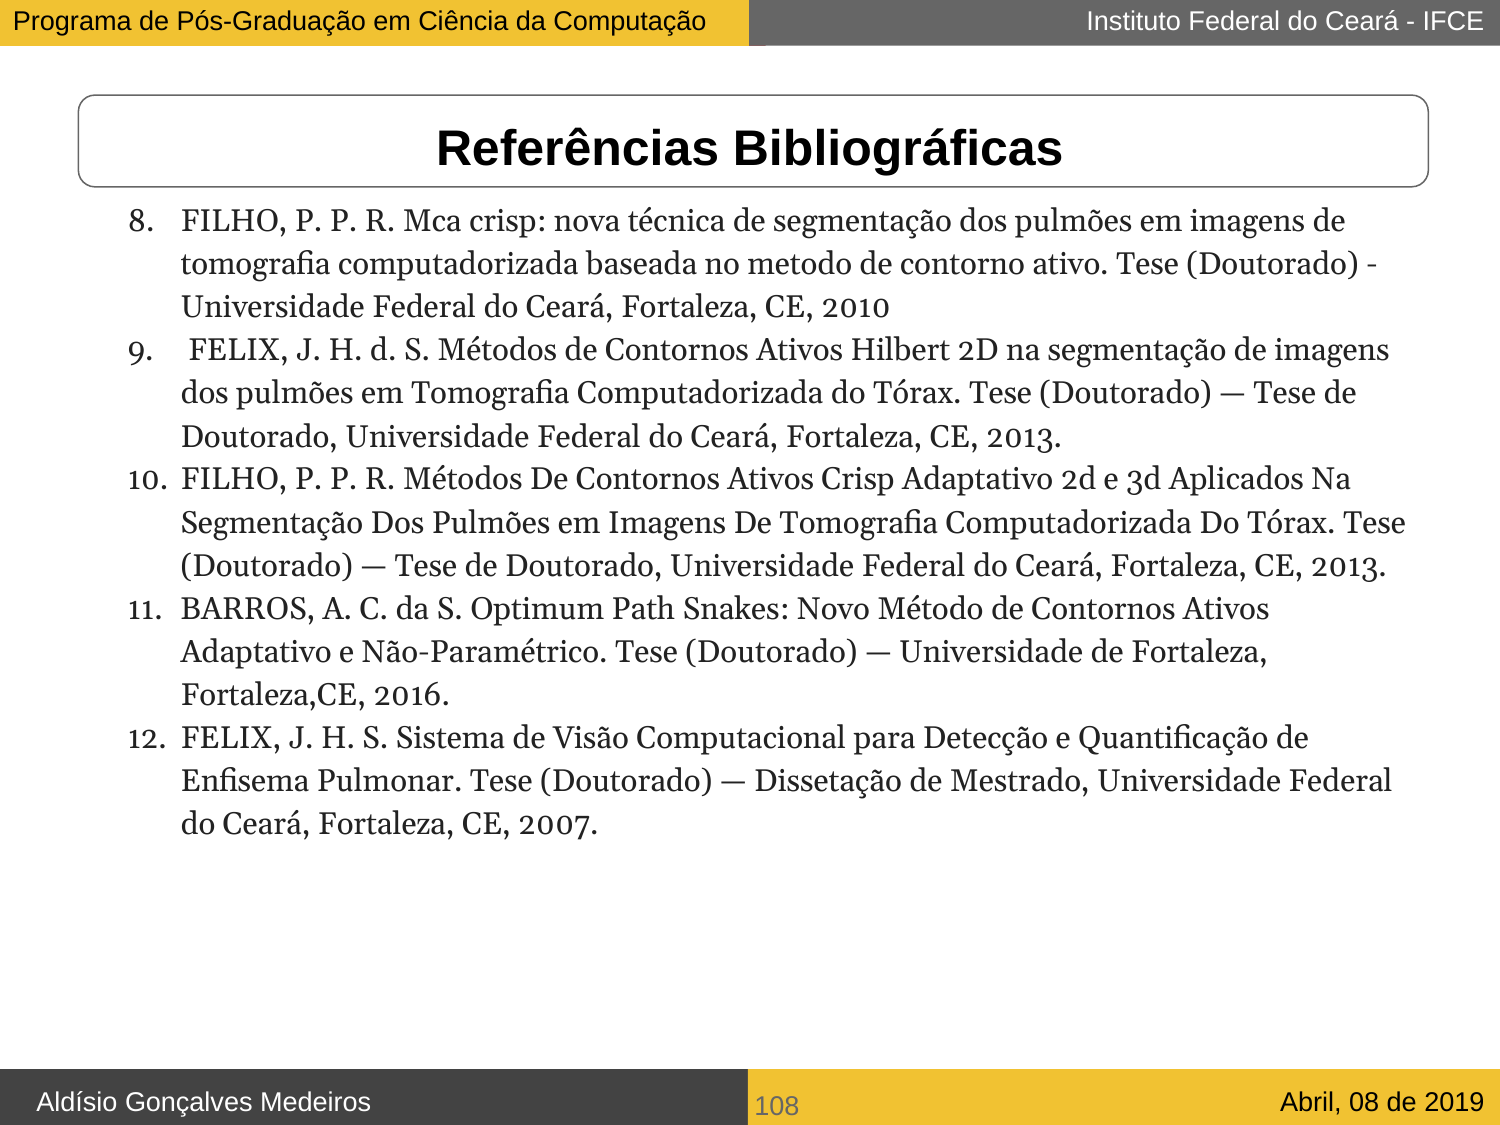

# Referências Bibliográficas
FILHO, P. P. R. Mca crisp: nova técnica de segmentação dos pulmões em imagens de tomografia computadorizada baseada no metodo de contorno ativo. Tese (Doutorado) - Universidade Federal do Ceará, Fortaleza, CE, 2010
 FELIX, J. H. d. S. Métodos de Contornos Ativos Hilbert 2D na segmentação de imagens dos pulmões em Tomografia Computadorizada do Tórax. Tese (Doutorado) — Tese de Doutorado, Universidade Federal do Ceará, Fortaleza, CE, 2013.
FILHO, P. P. R. Métodos De Contornos Ativos Crisp Adaptativo 2d e 3d Aplicados Na Segmentação Dos Pulmões em Imagens De Tomografia Computadorizada Do Tórax. Tese (Doutorado) — Tese de Doutorado, Universidade Federal do Ceará, Fortaleza, CE, 2013.
BARROS, A. C. da S. Optimum Path Snakes: Novo Método de Contornos Ativos
Adaptativo e Não-Paramétrico. Tese (Doutorado) — Universidade de Fortaleza, Fortaleza,CE, 2016.
FELIX, J. H. S. Sistema de Visão Computacional para Detecção e Quantificação de Enfisema Pulmonar. Tese (Doutorado) — Dissetação de Mestrado, Universidade Federal do Ceará, Fortaleza, CE, 2007.
108